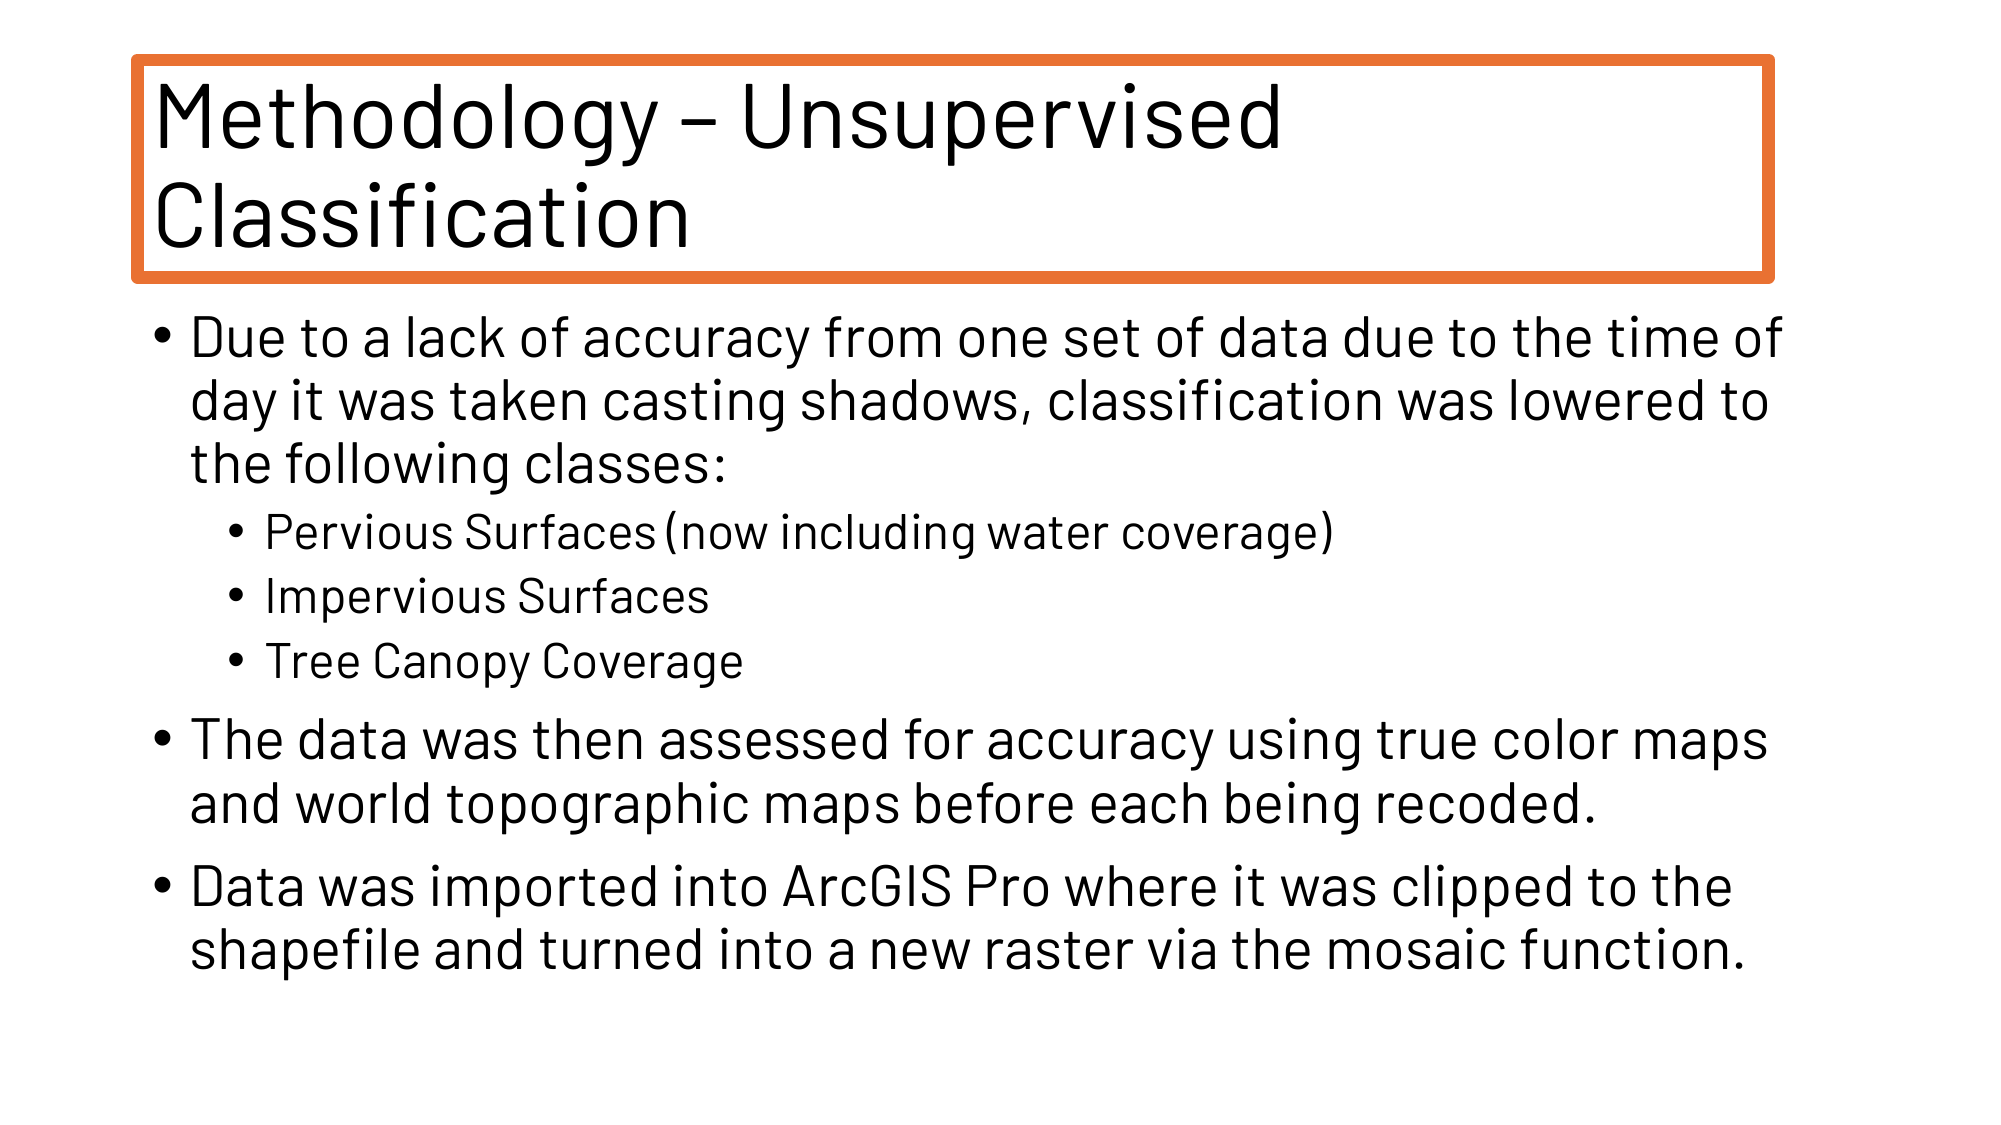

# Methodology – Unsupervised Classification
Due to a lack of accuracy from one set of data due to the time of day it was taken casting shadows, classification was lowered to the following classes:
Pervious Surfaces (now including water coverage)
Impervious Surfaces
Tree Canopy Coverage
The data was then assessed for accuracy using true color maps and world topographic maps before each being recoded.
Data was imported into ArcGIS Pro where it was clipped to the shapefile and turned into a new raster via the mosaic function.